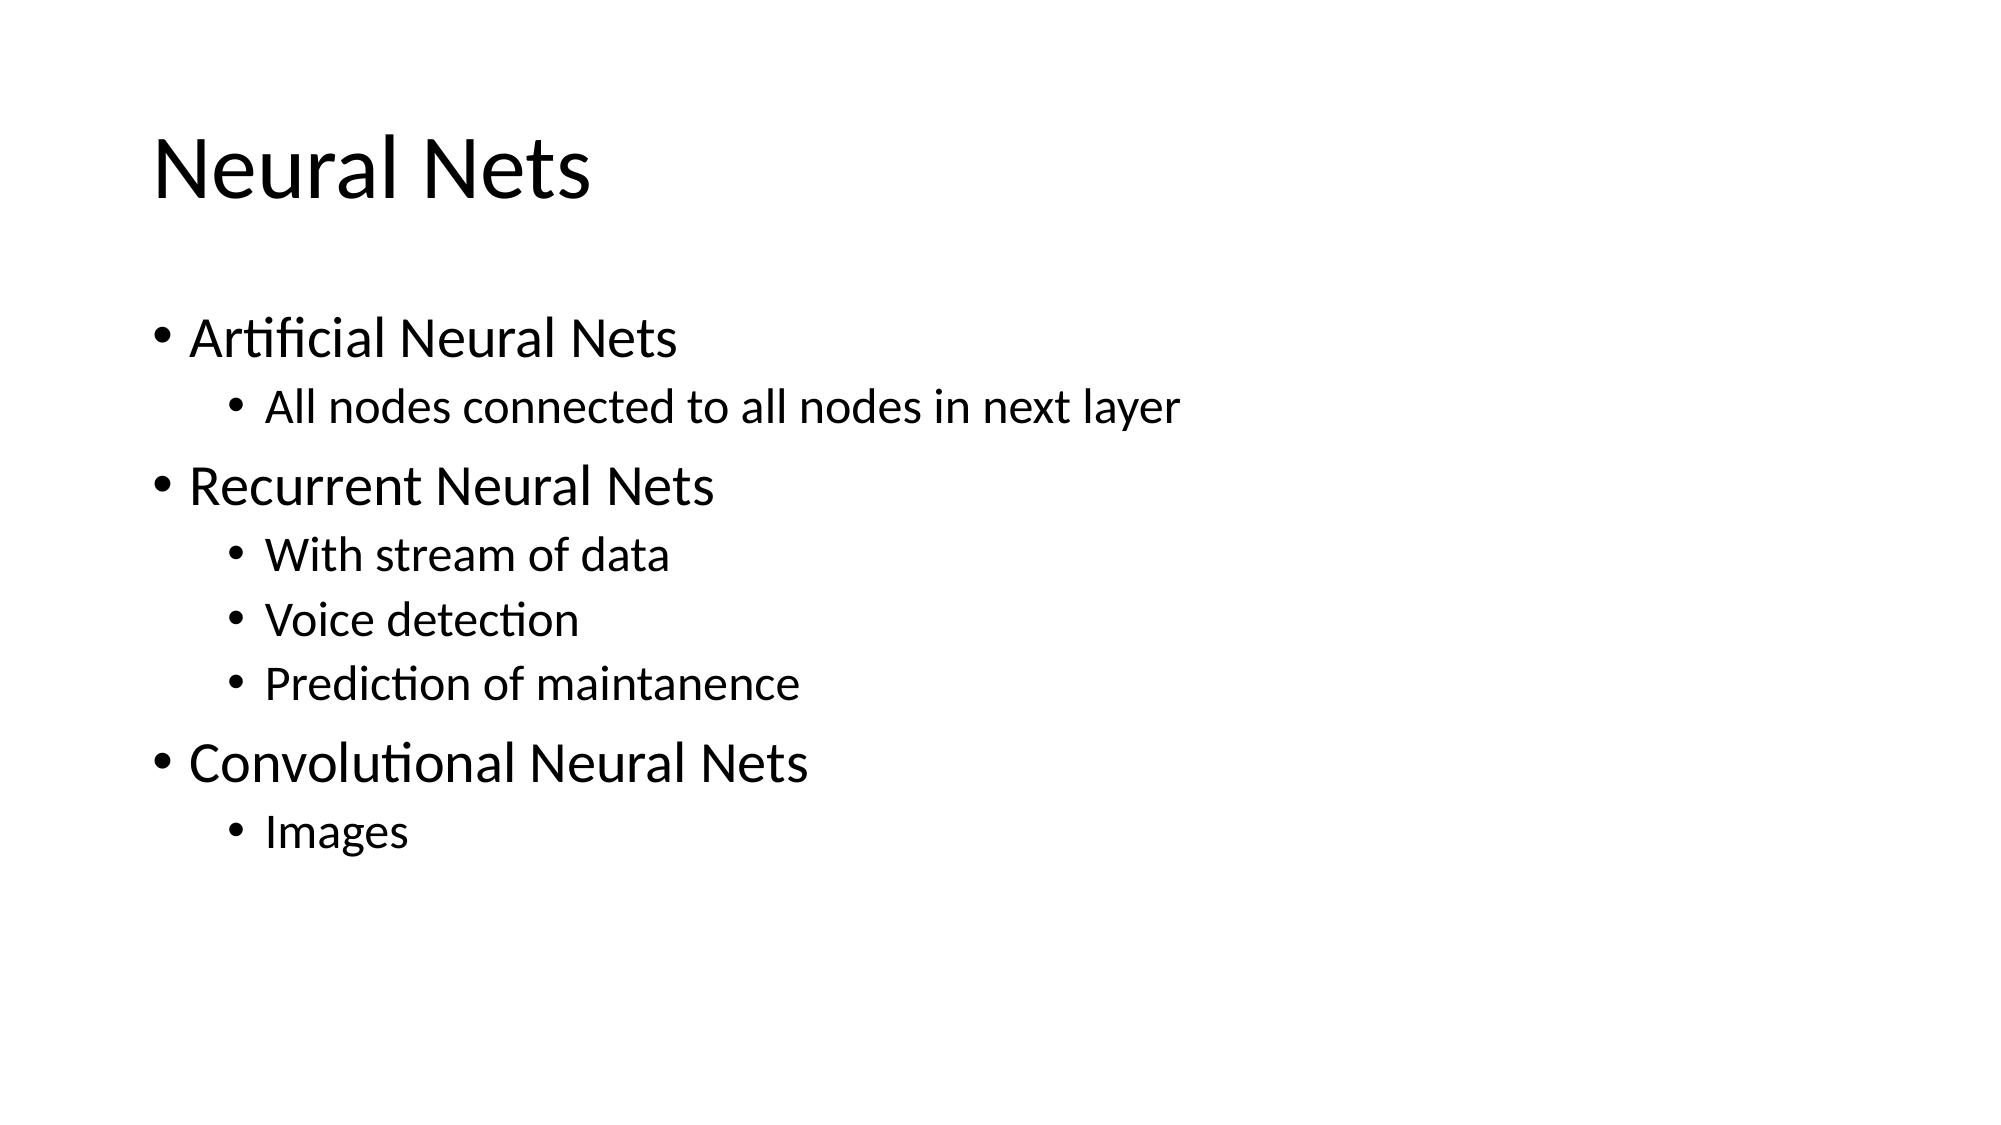

# Neural Nets
Artificial Neural Nets
All nodes connected to all nodes in next layer
Recurrent Neural Nets
With stream of data
Voice detection
Prediction of maintanence
Convolutional Neural Nets
Images